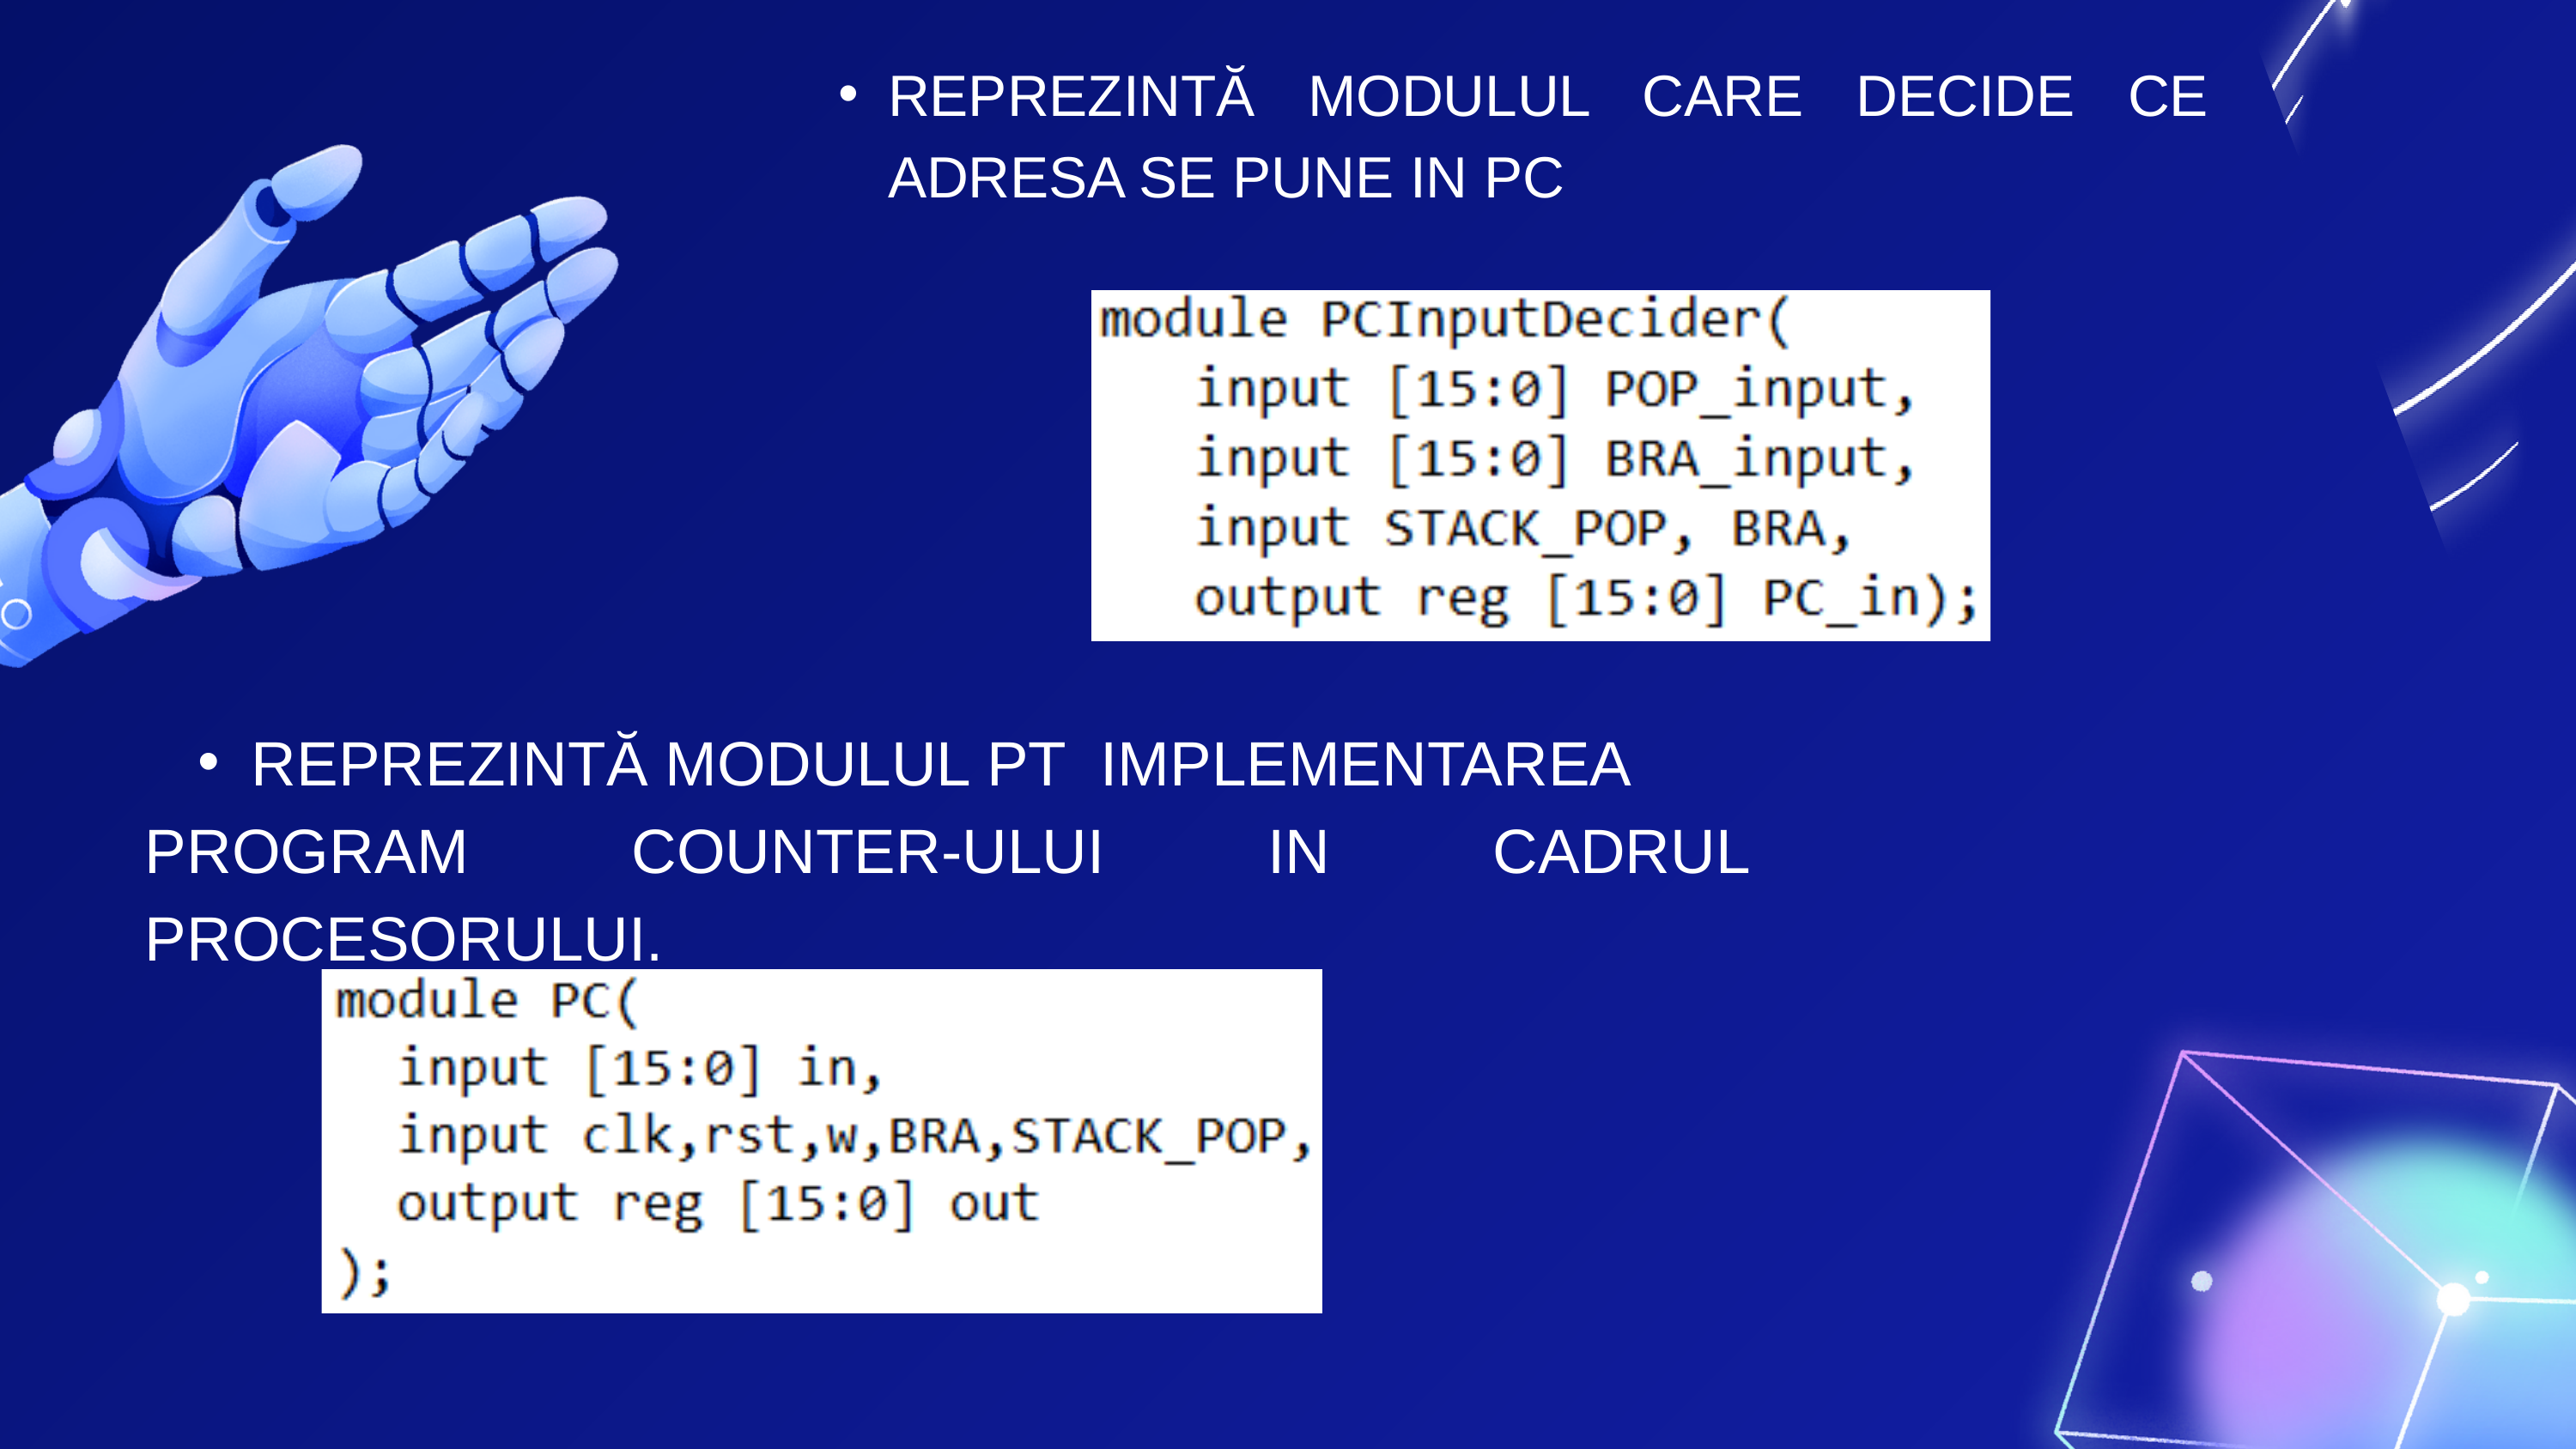

REPREZINTĂ MODULUL CARE DECIDE CE ADRESA SE PUNE IN PC

REPREZINTĂ MODULUL PT  IMPLEMENTAREA
PROGRAM COUNTER-ULUI IN CADRUL PROCESORULUI.